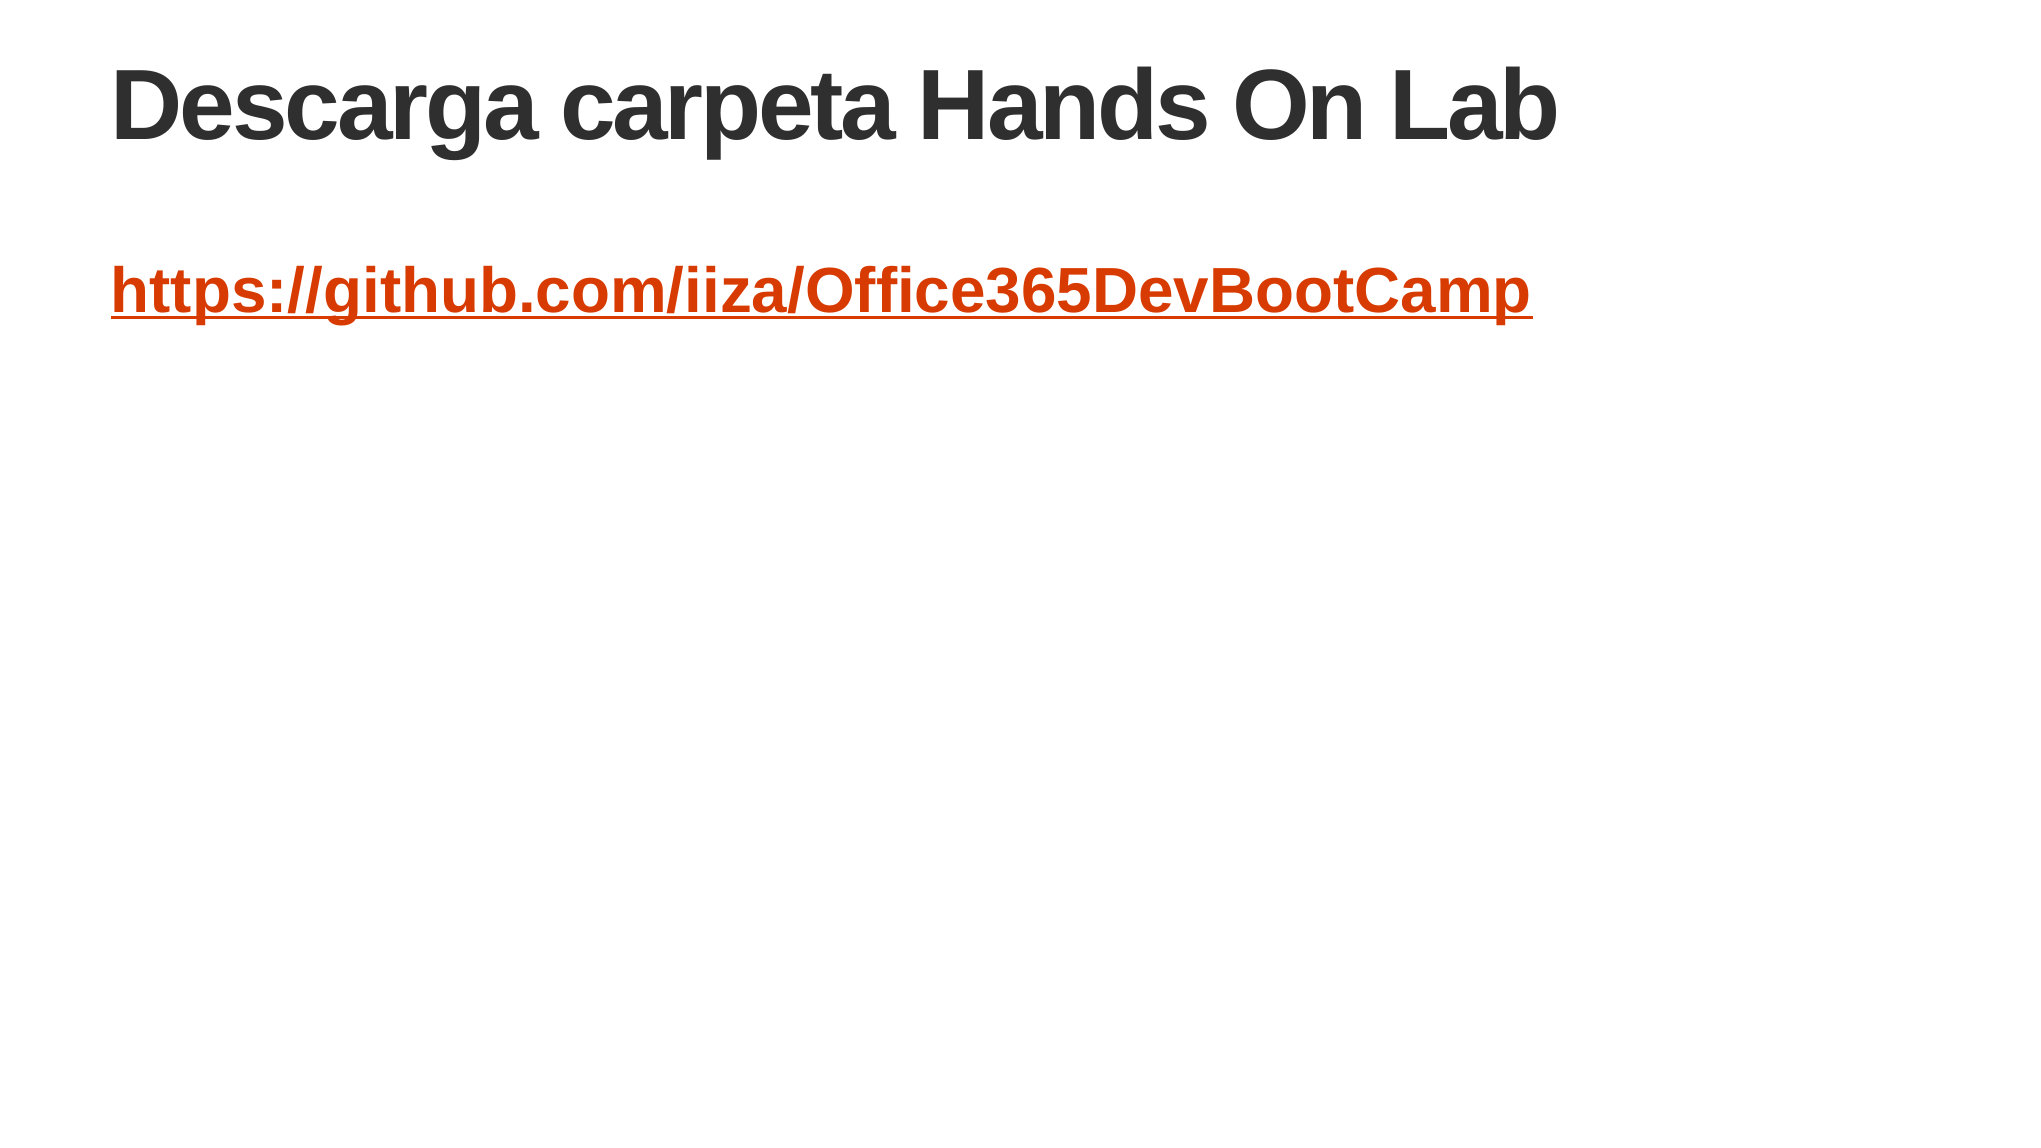

# Descarga carpeta Hands On Lab
https://github.com/iiza/Office365DevBootCamp